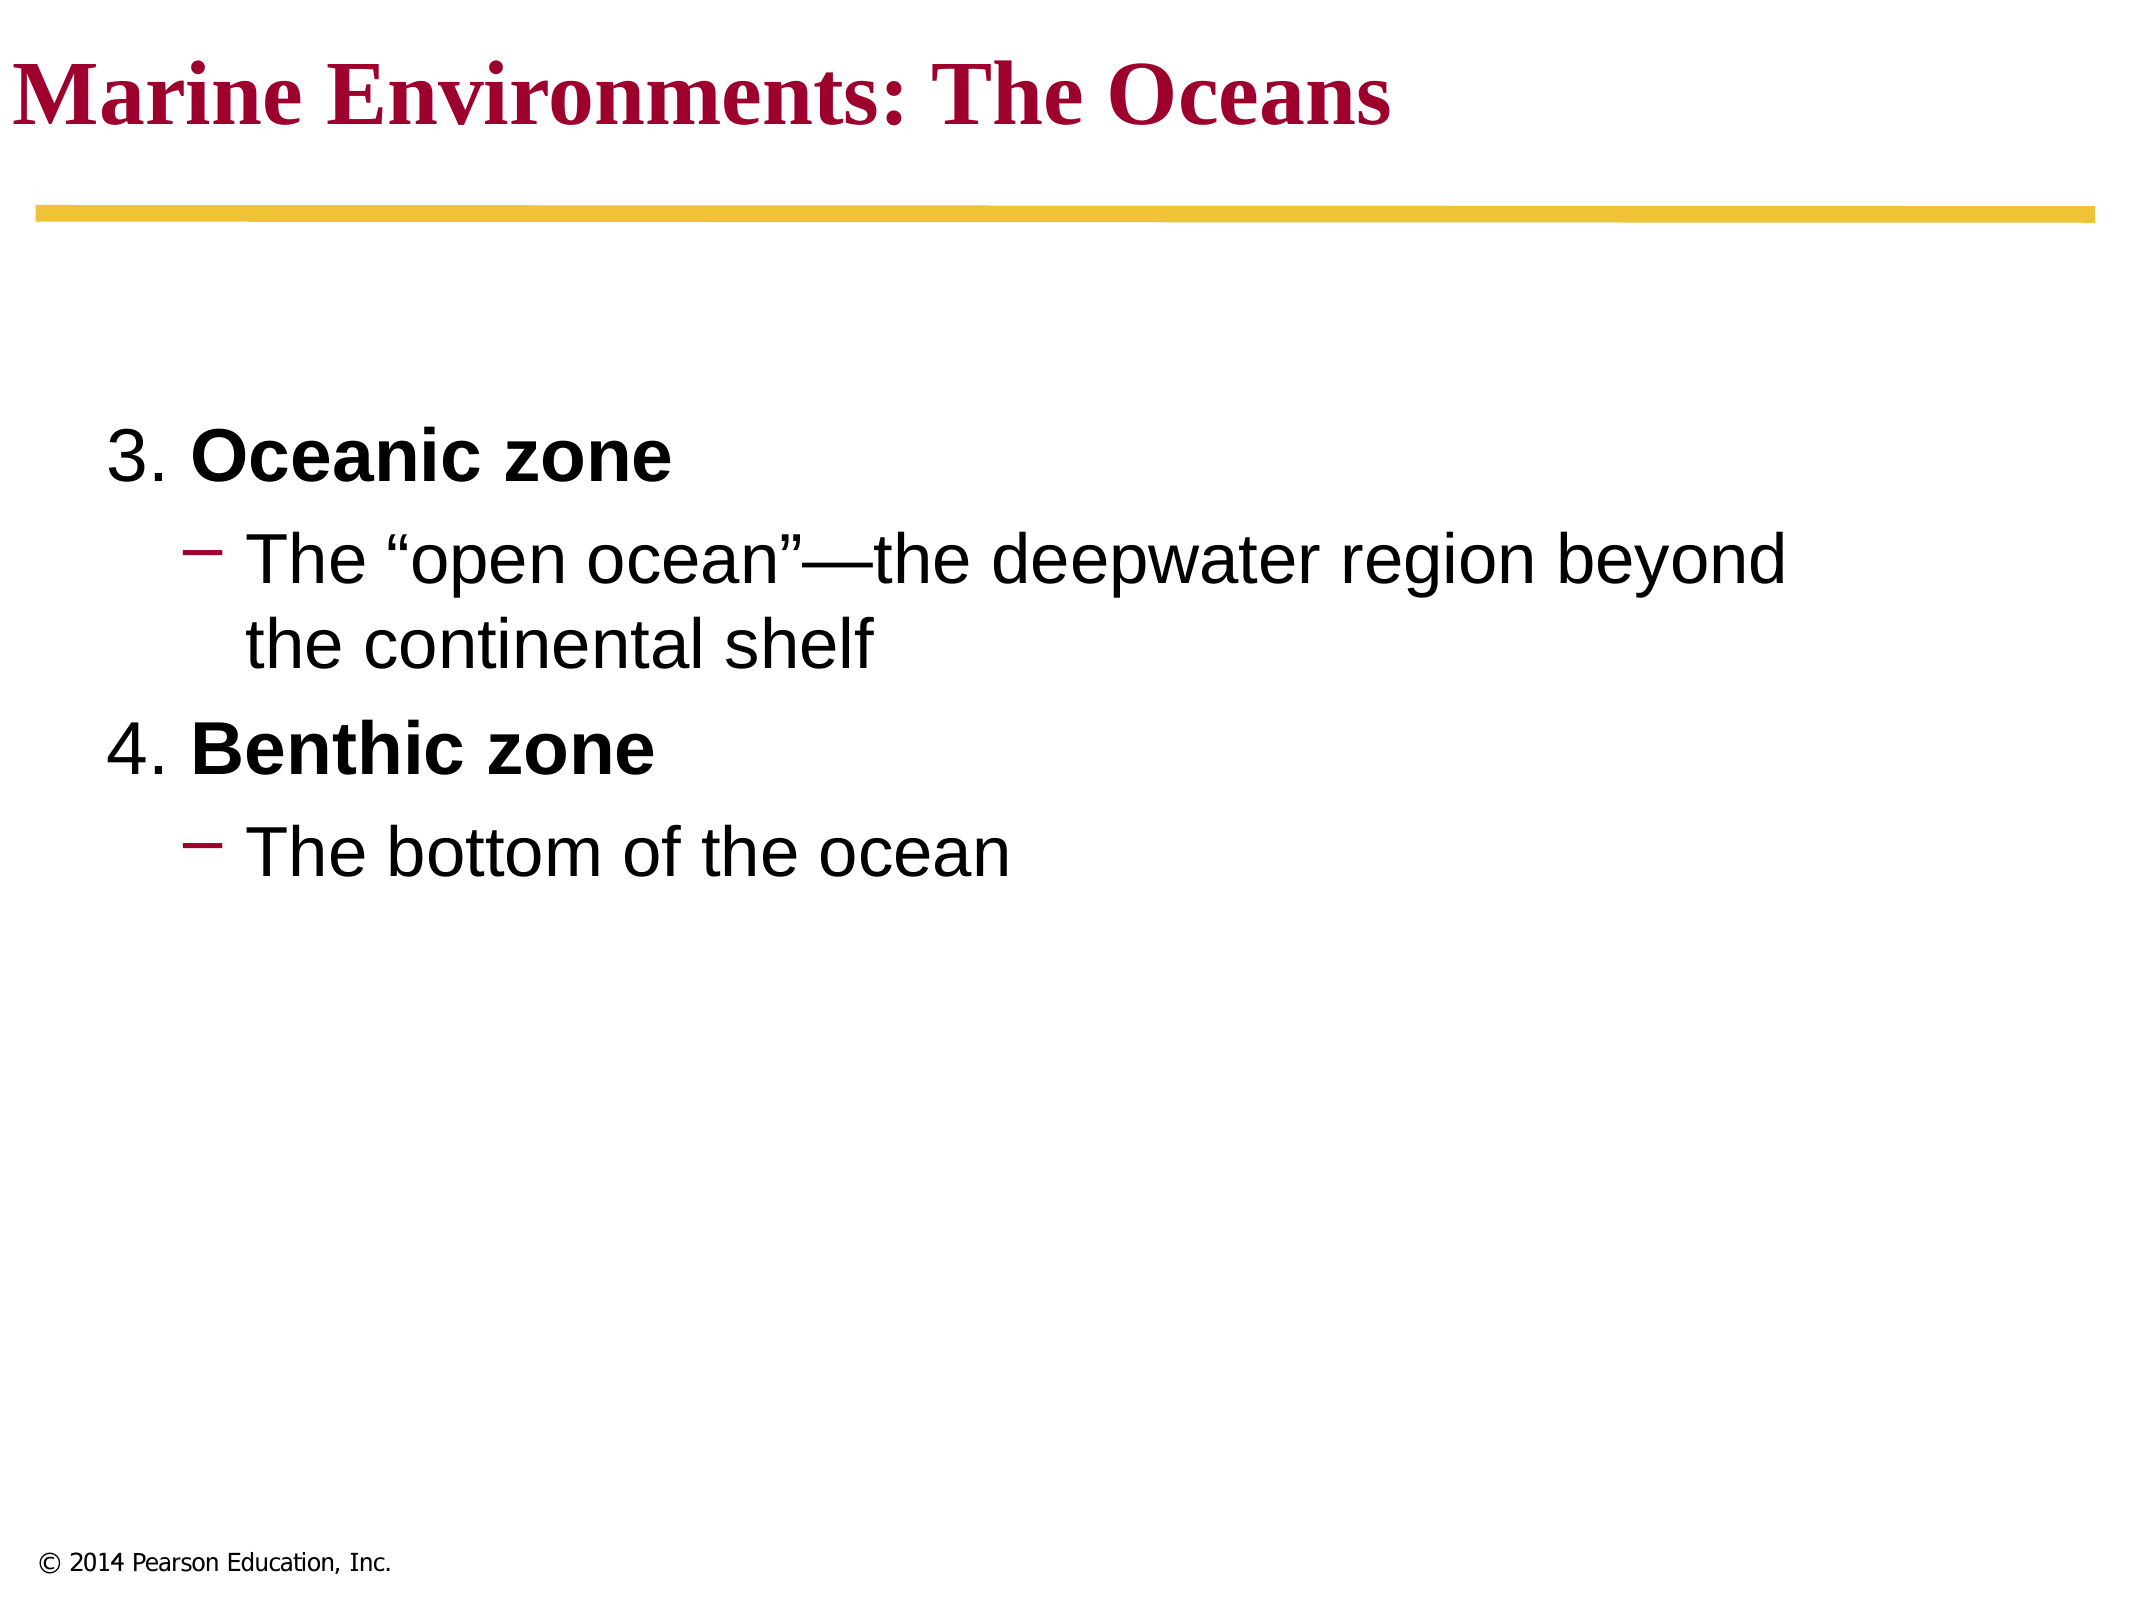

Marine Environments: The Oceans

 Oceanic zone
The “open ocean”—the deepwater region beyond
the continental shelf
 Benthic zone
The bottom of the ocean